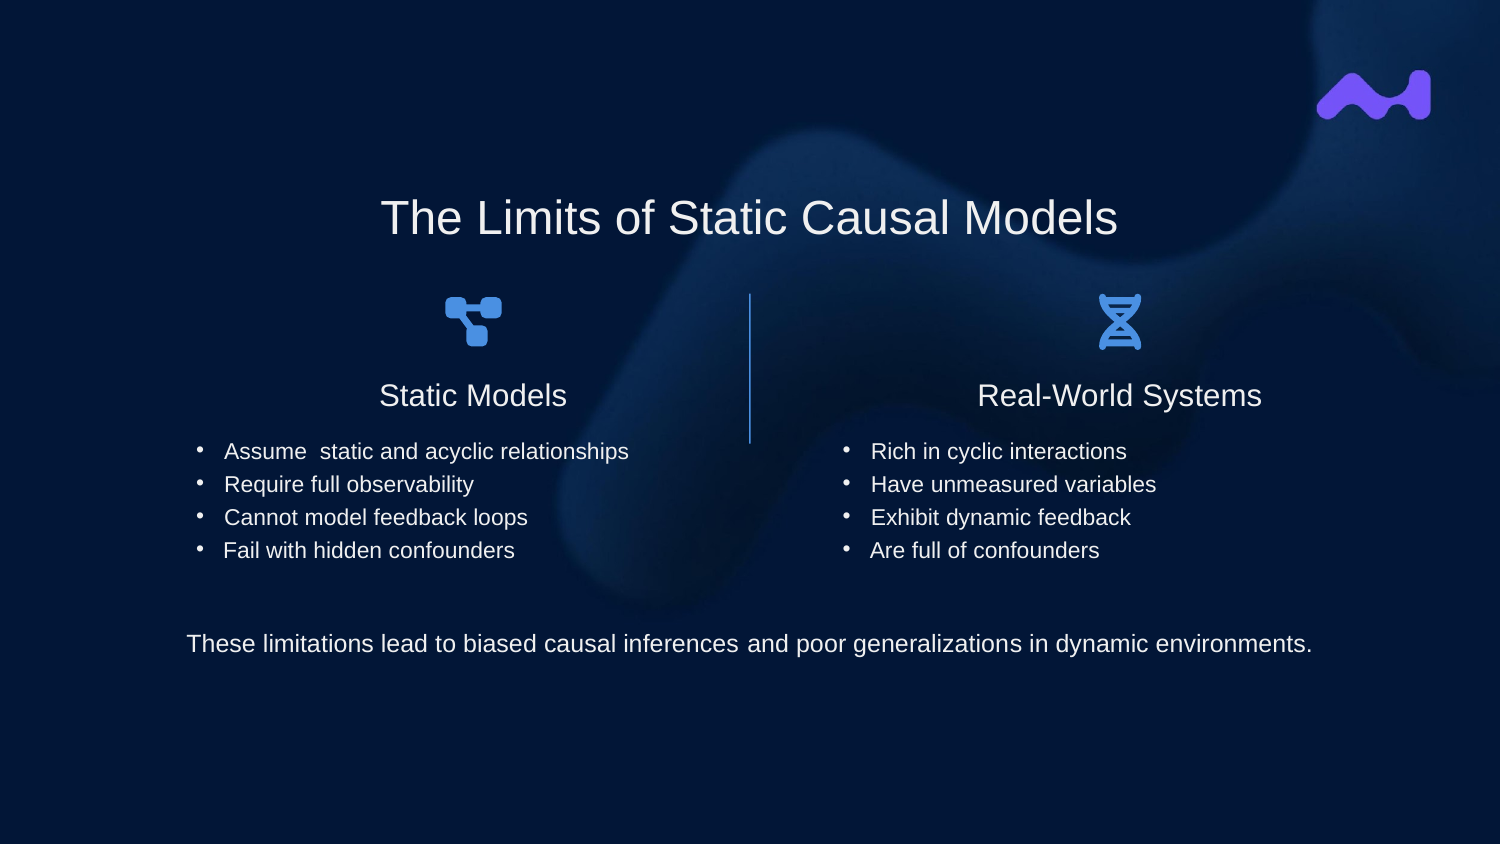

The Limits of Static Causal Models

Static Models
Real-World Systems
Assume  static and acyclic relationships
Require full observability
Cannot model feedback loops
Fail with hidden confounders
Rich in cyclic interactions
Have unmeasured variables
Exhibit dynamic feedback
Are full of confounders
These limitations lead to biased causal inferences and poor generalizations in dynamic environments.